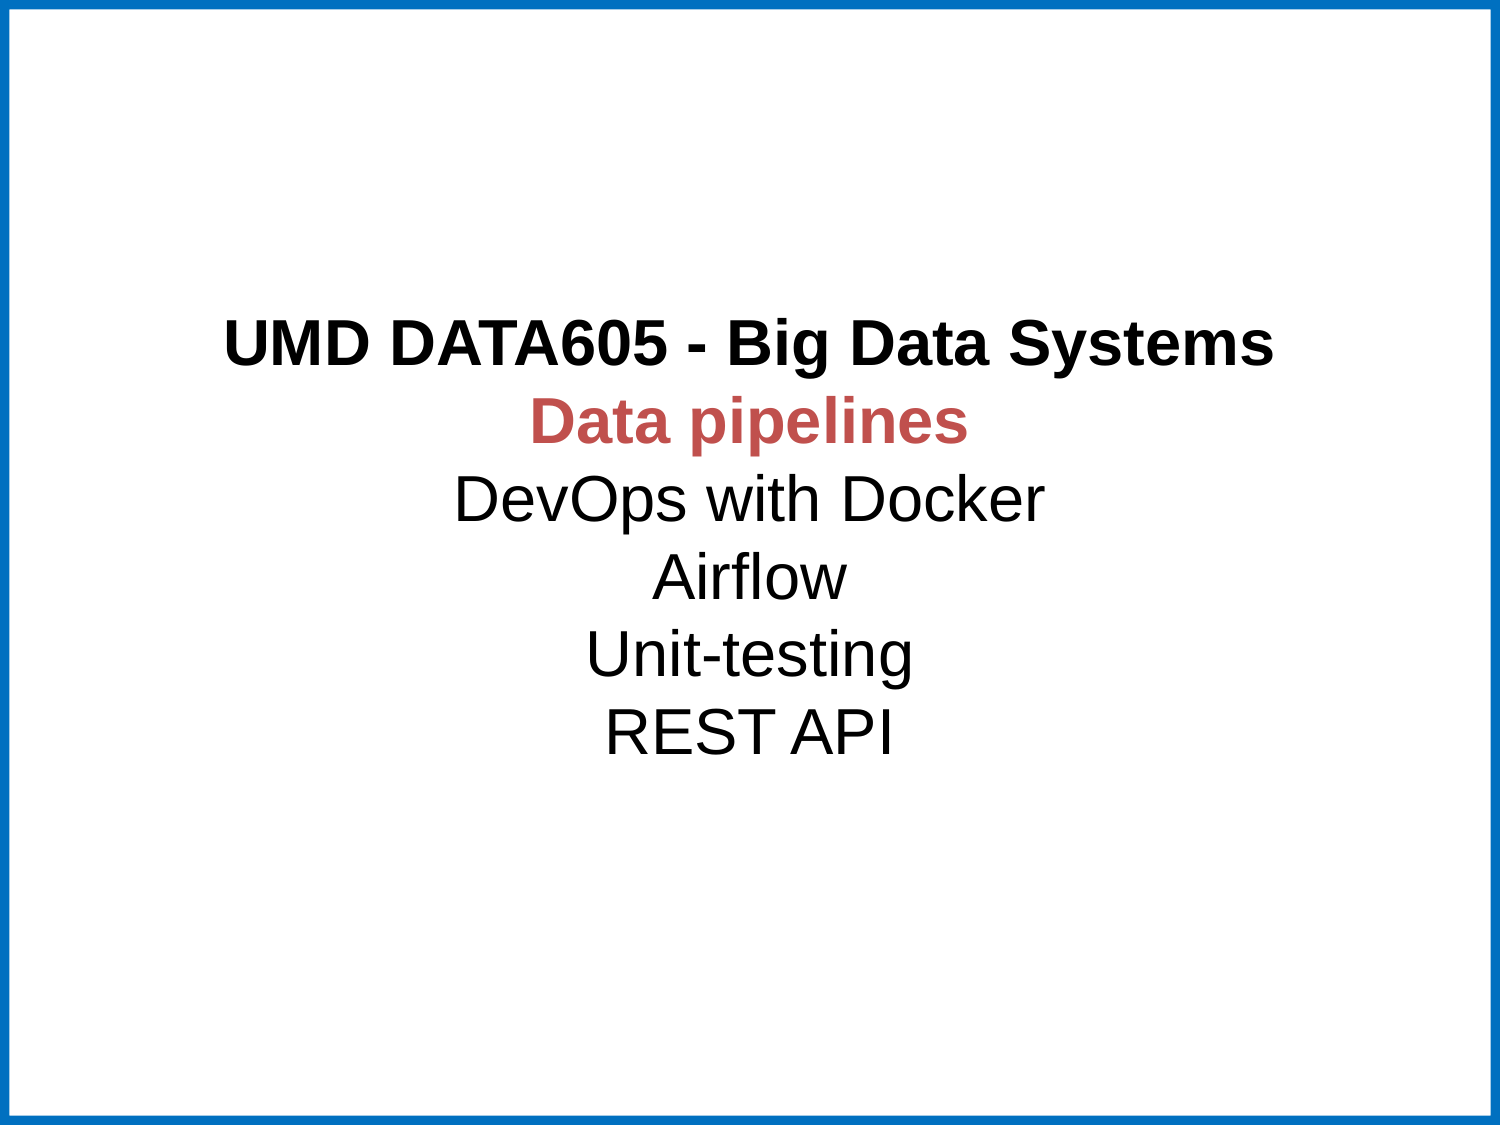

# UMD DATA605 - Big Data Systems Data pipelines DevOps with Docker Airflow
Unit-testing
REST API